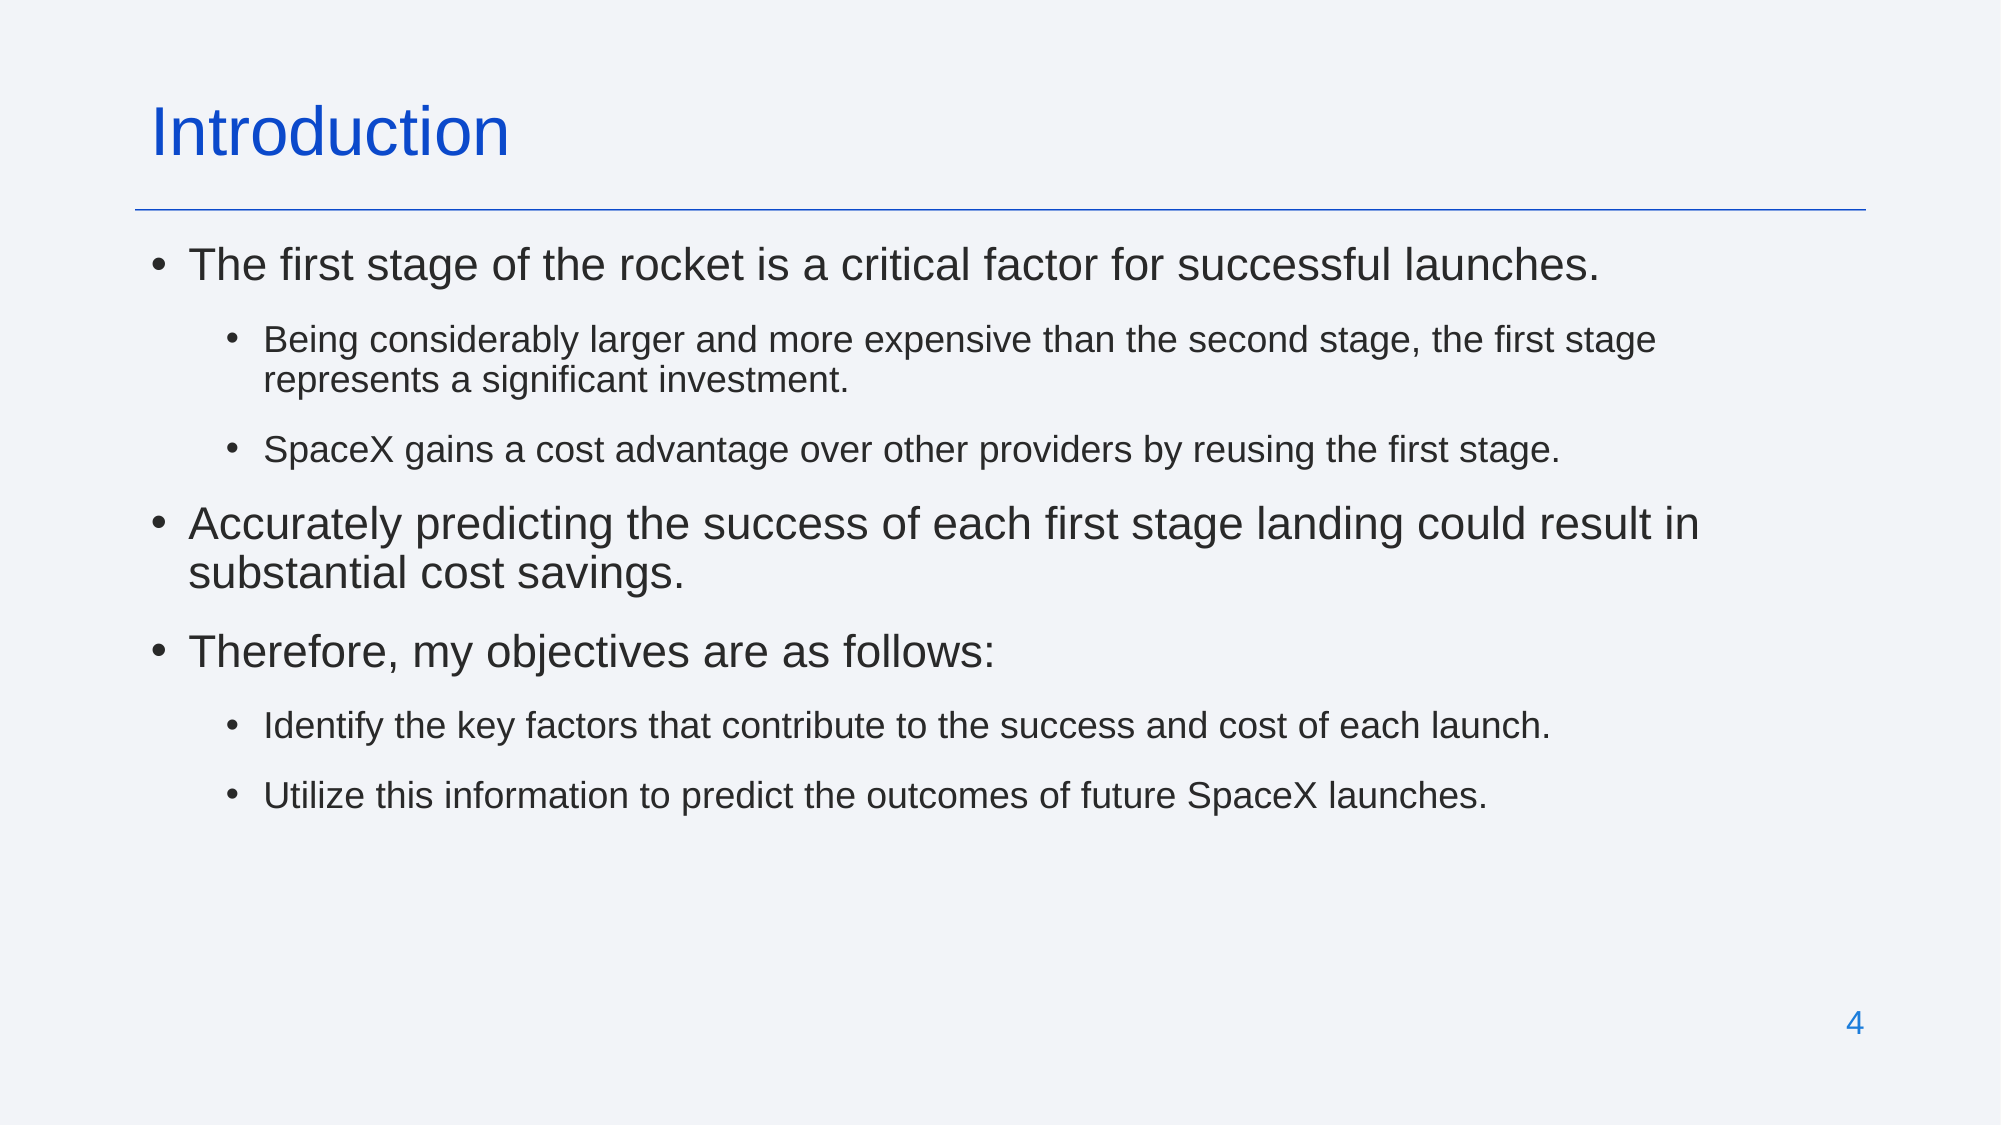

Introduction
The first stage of the rocket is a critical factor for successful launches.
Being considerably larger and more expensive than the second stage, the first stage represents a significant investment.
SpaceX gains a cost advantage over other providers by reusing the first stage.
Accurately predicting the success of each first stage landing could result in substantial cost savings.
Therefore, my objectives are as follows:
Identify the key factors that contribute to the success and cost of each launch.
Utilize this information to predict the outcomes of future SpaceX launches.
4